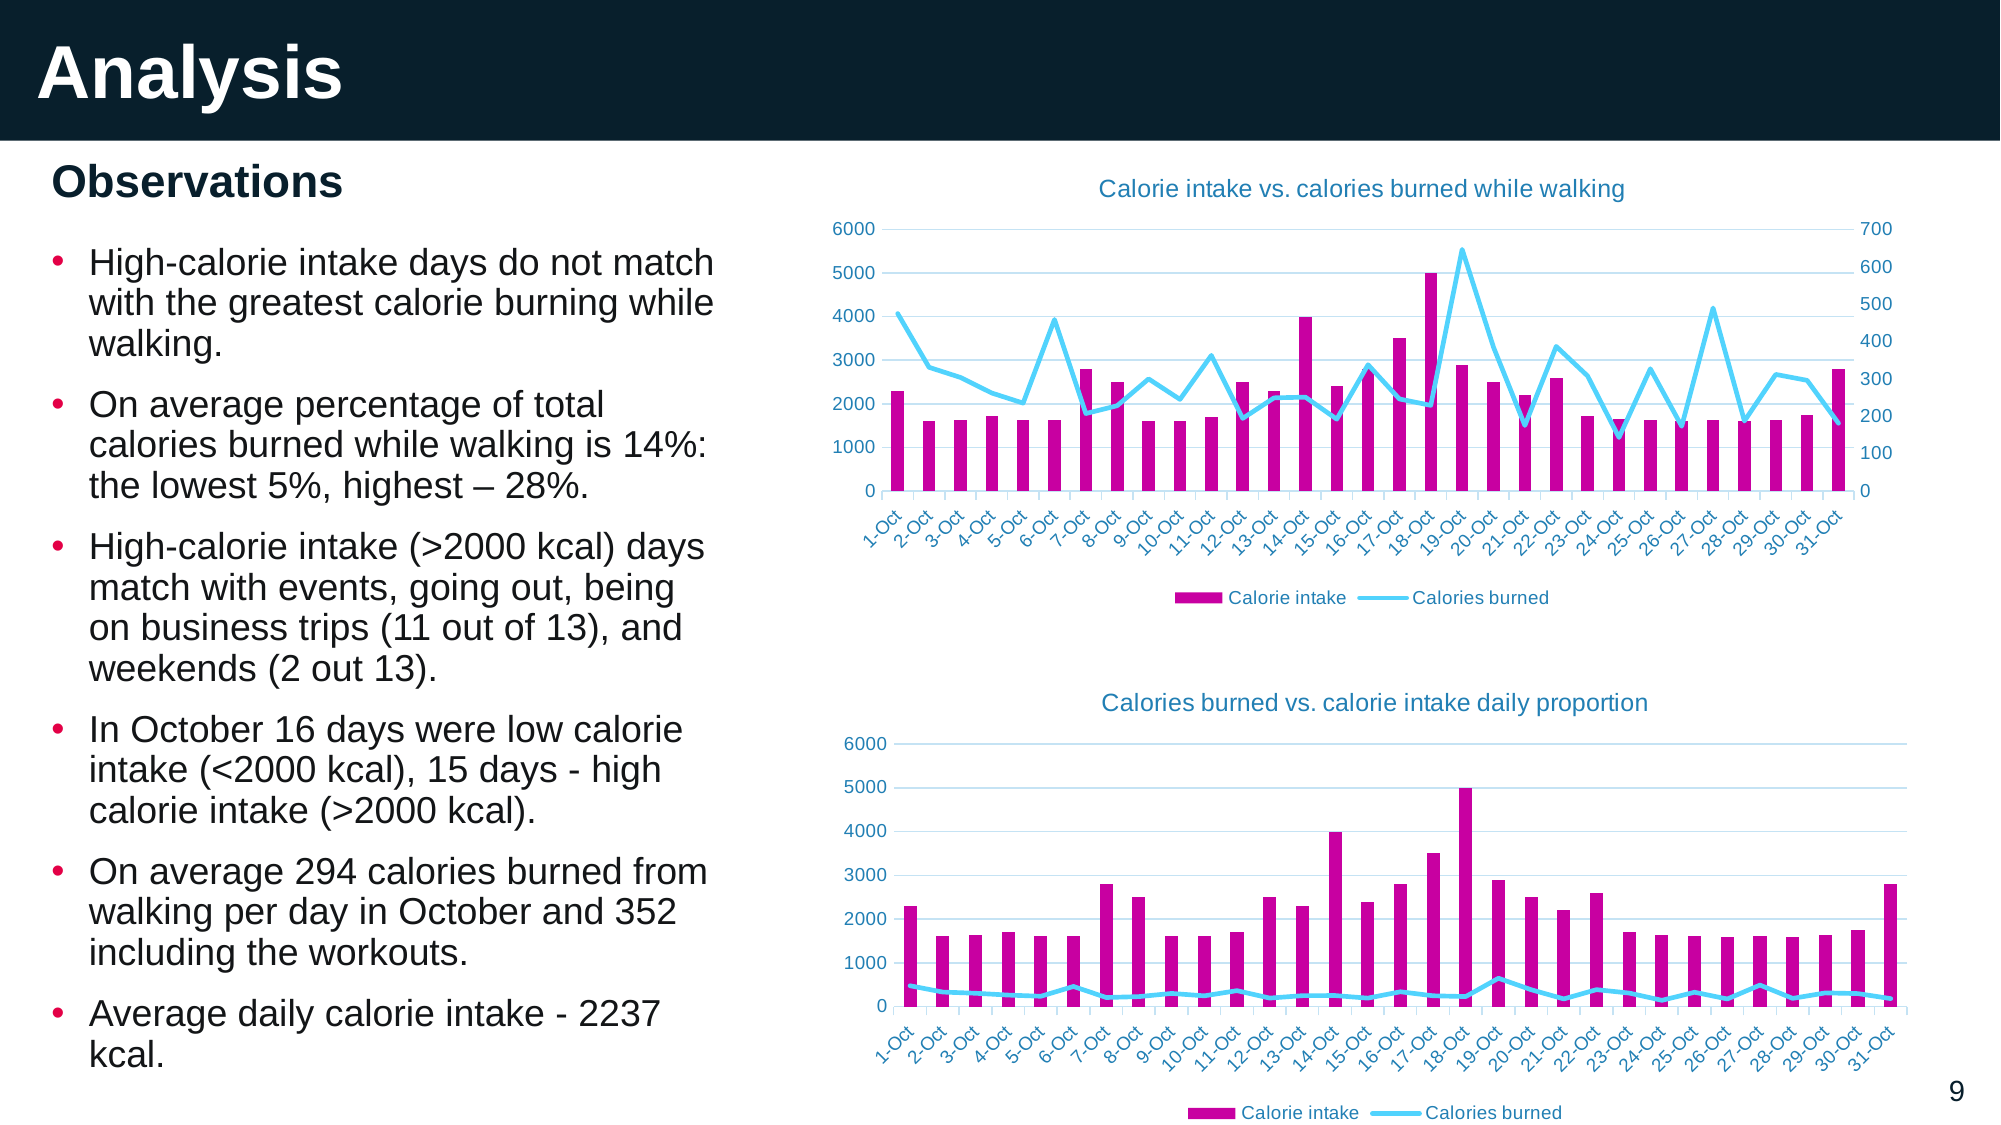

Analysis

Observations

### Chart: Calorie intake vs. calories burned while walking

| Category | Calorie intake | Calories burned |
|---|---|---|
| 45200 | 2300.0 | 475.0 |
| 45201 | 1610.0 | 331.0 |
| 45202 | 1630.0 | 304.0 |
| 45203 | 1710.0 | 262.0 |
| 45204 | 1620.0 | 235.0 |
| 45205 | 1620.0 | 459.0 |
| 45206 | 2800.0 | 207.0 |
| 45207 | 2500.0 | 228.0 |
| 45208 | 1610.0 | 300.0 |
| 45209 | 1610.0 | 245.0 |
| 45210 | 1700.0 | 363.0 |
| 45211 | 2500.0 | 194.0 |
| 45212 | 2300.0 | 249.0 |
| 45213 | 4000.0 | 251.0 |
| 45214 | 2400.0 | 192.0 |
| 45215 | 2800.0 | 338.0 |
| 45216 | 3500.0 | 246.0 |
| 45217 | 5000.0 | 229.0 |
| 45218 | 2900.0 | 647.0 |
| 45219 | 2500.0 | 385.0 |
| 45220 | 2200.0 | 175.0 |
| 45221 | 2600.0 | 387.0 |
| 45222 | 1710.0 | 308.0 |
| 45223 | 1640.0 | 143.0 |
| 45224 | 1620.0 | 327.0 |
| 45225 | 1600.0 | 173.0 |
| 45226 | 1620.0 | 490.0 |
| 45227 | 1600.0 | 187.0 |
| 45228 | 1630.0 | 312.0 |
| 45229 | 1740.0 | 296.0 |
| 45230 | 2800.0 | 181.0 |
High-calorie intake days do not match with the greatest calorie burning while walking.
On average percentage of total calories burned while walking is 14%: the lowest 5%, highest – 28%.
High-calorie intake (>2000 kcal) days match with events, going out, being on business trips (11 out of 13), and weekends (2 out 13).
In October 16 days were low calorie intake (<2000 kcal), 15 days - high calorie intake (>2000 kcal).
On average 294 calories burned from walking per day in October and 352 including the workouts.
Average daily calorie intake - 2237 kcal.

### Chart: Calories burned vs. calorie intake daily proportion

| Category | Calorie intake | Calories burned |
|---|---|---|
| 45200 | 2300.0 | 475.0 |
| 45201 | 1610.0 | 331.0 |
| 45202 | 1630.0 | 304.0 |
| 45203 | 1710.0 | 262.0 |
| 45204 | 1620.0 | 235.0 |
| 45205 | 1620.0 | 459.0 |
| 45206 | 2800.0 | 207.0 |
| 45207 | 2500.0 | 228.0 |
| 45208 | 1610.0 | 300.0 |
| 45209 | 1610.0 | 245.0 |
| 45210 | 1700.0 | 363.0 |
| 45211 | 2500.0 | 194.0 |
| 45212 | 2300.0 | 249.0 |
| 45213 | 4000.0 | 251.0 |
| 45214 | 2400.0 | 192.0 |
| 45215 | 2800.0 | 338.0 |
| 45216 | 3500.0 | 246.0 |
| 45217 | 5000.0 | 229.0 |
| 45218 | 2900.0 | 647.0 |
| 45219 | 2500.0 | 385.0 |
| 45220 | 2200.0 | 175.0 |
| 45221 | 2600.0 | 387.0 |
| 45222 | 1710.0 | 308.0 |
| 45223 | 1640.0 | 143.0 |
| 45224 | 1620.0 | 327.0 |
| 45225 | 1600.0 | 173.0 |
| 45226 | 1620.0 | 490.0 |
| 45227 | 1600.0 | 187.0 |
| 45228 | 1630.0 | 312.0 |
| 45229 | 1740.0 | 296.0 |
| 45230 | 2800.0 | 181.0 |